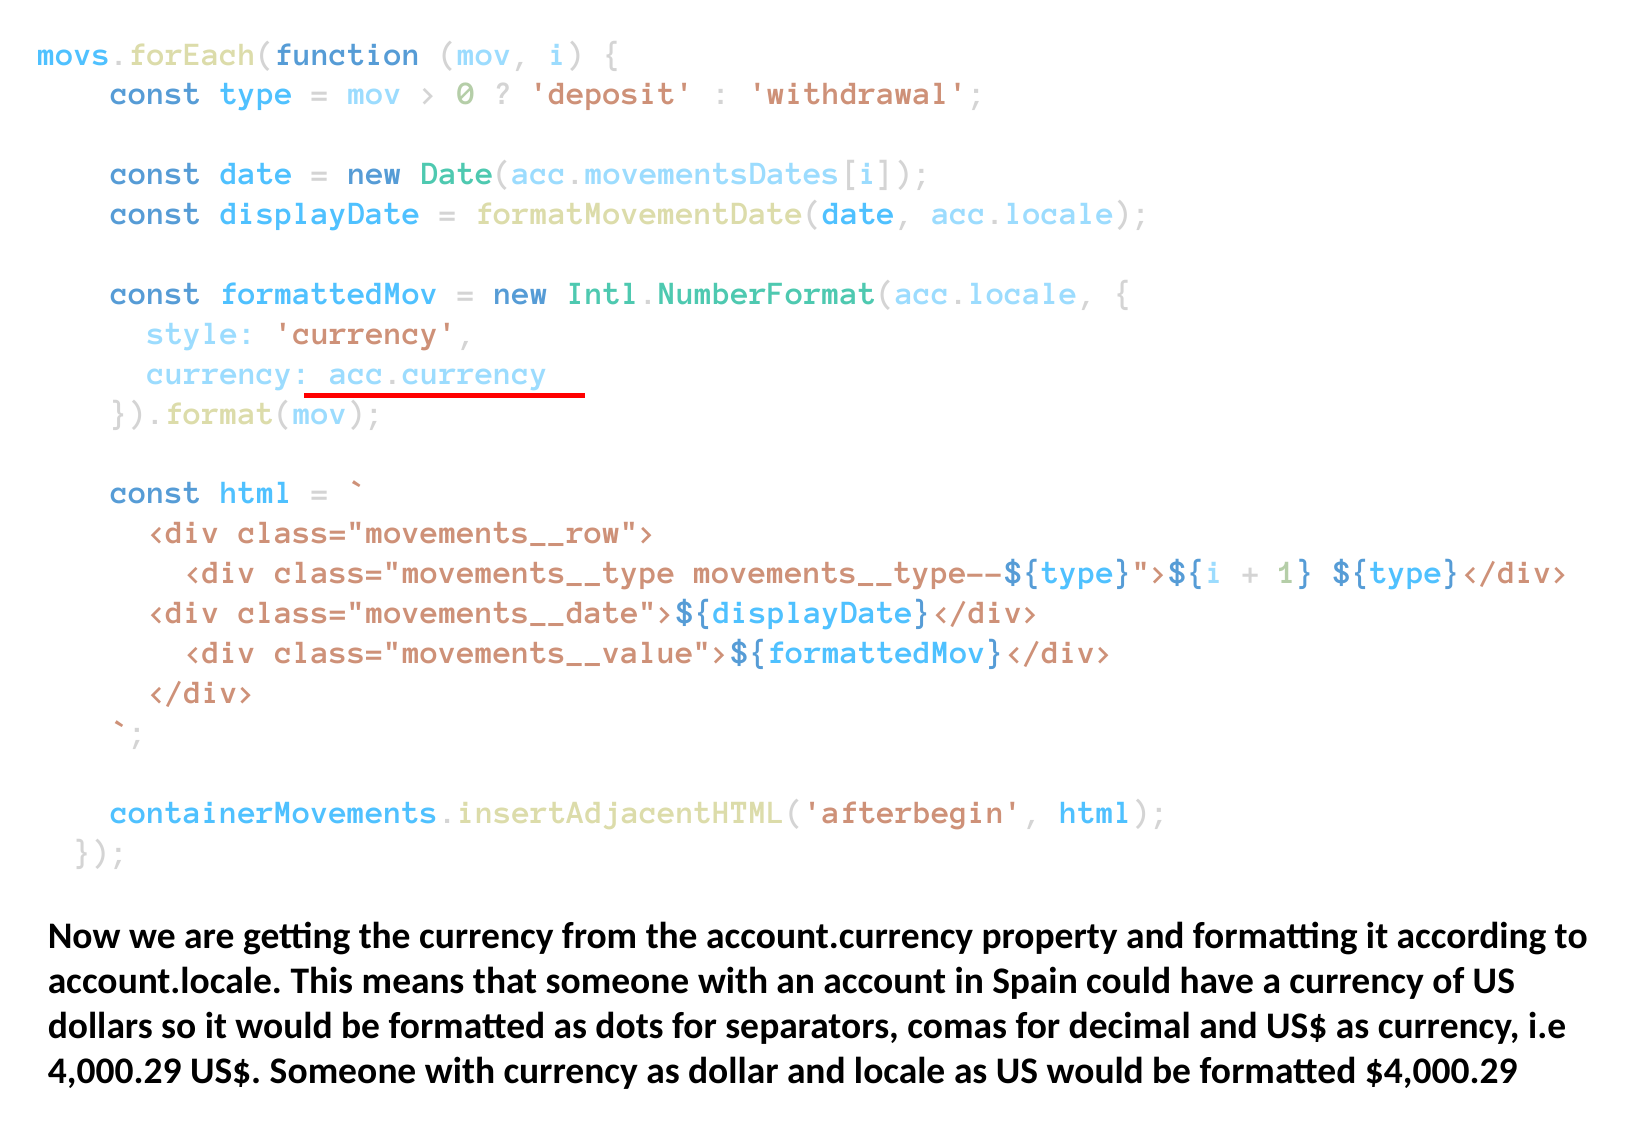

movs.forEach(function (mov, i) {
    const type = mov > 0 ? 'deposit' : 'withdrawal';
    const date = new Date(acc.movementsDates[i]);
    const displayDate = formatMovementDate(date, acc.locale);
    const formattedMov = new Intl.NumberFormat(acc.locale, {
      style: 'currency',
      currency: acc.currency
    }).format(mov);
    const html = `
      <div class="movements__row">
        <div class="movements__type movements__type--${type}">${i + 1} ${type}</div>
      <div class="movements__date">${displayDate}</div>
        <div class="movements__value">${formattedMov}</div>
      </div>
    `;
    containerMovements.insertAdjacentHTML('afterbegin', html);
  });
Now we are getting the currency from the account.currency property and formatting it according to account.locale. This means that someone with an account in Spain could have a currency of US dollars so it would be formatted as dots for separators, comas for decimal and US$ as currency, i.e 4,000.29 US$. Someone with currency as dollar and locale as US would be formatted $4,000.29